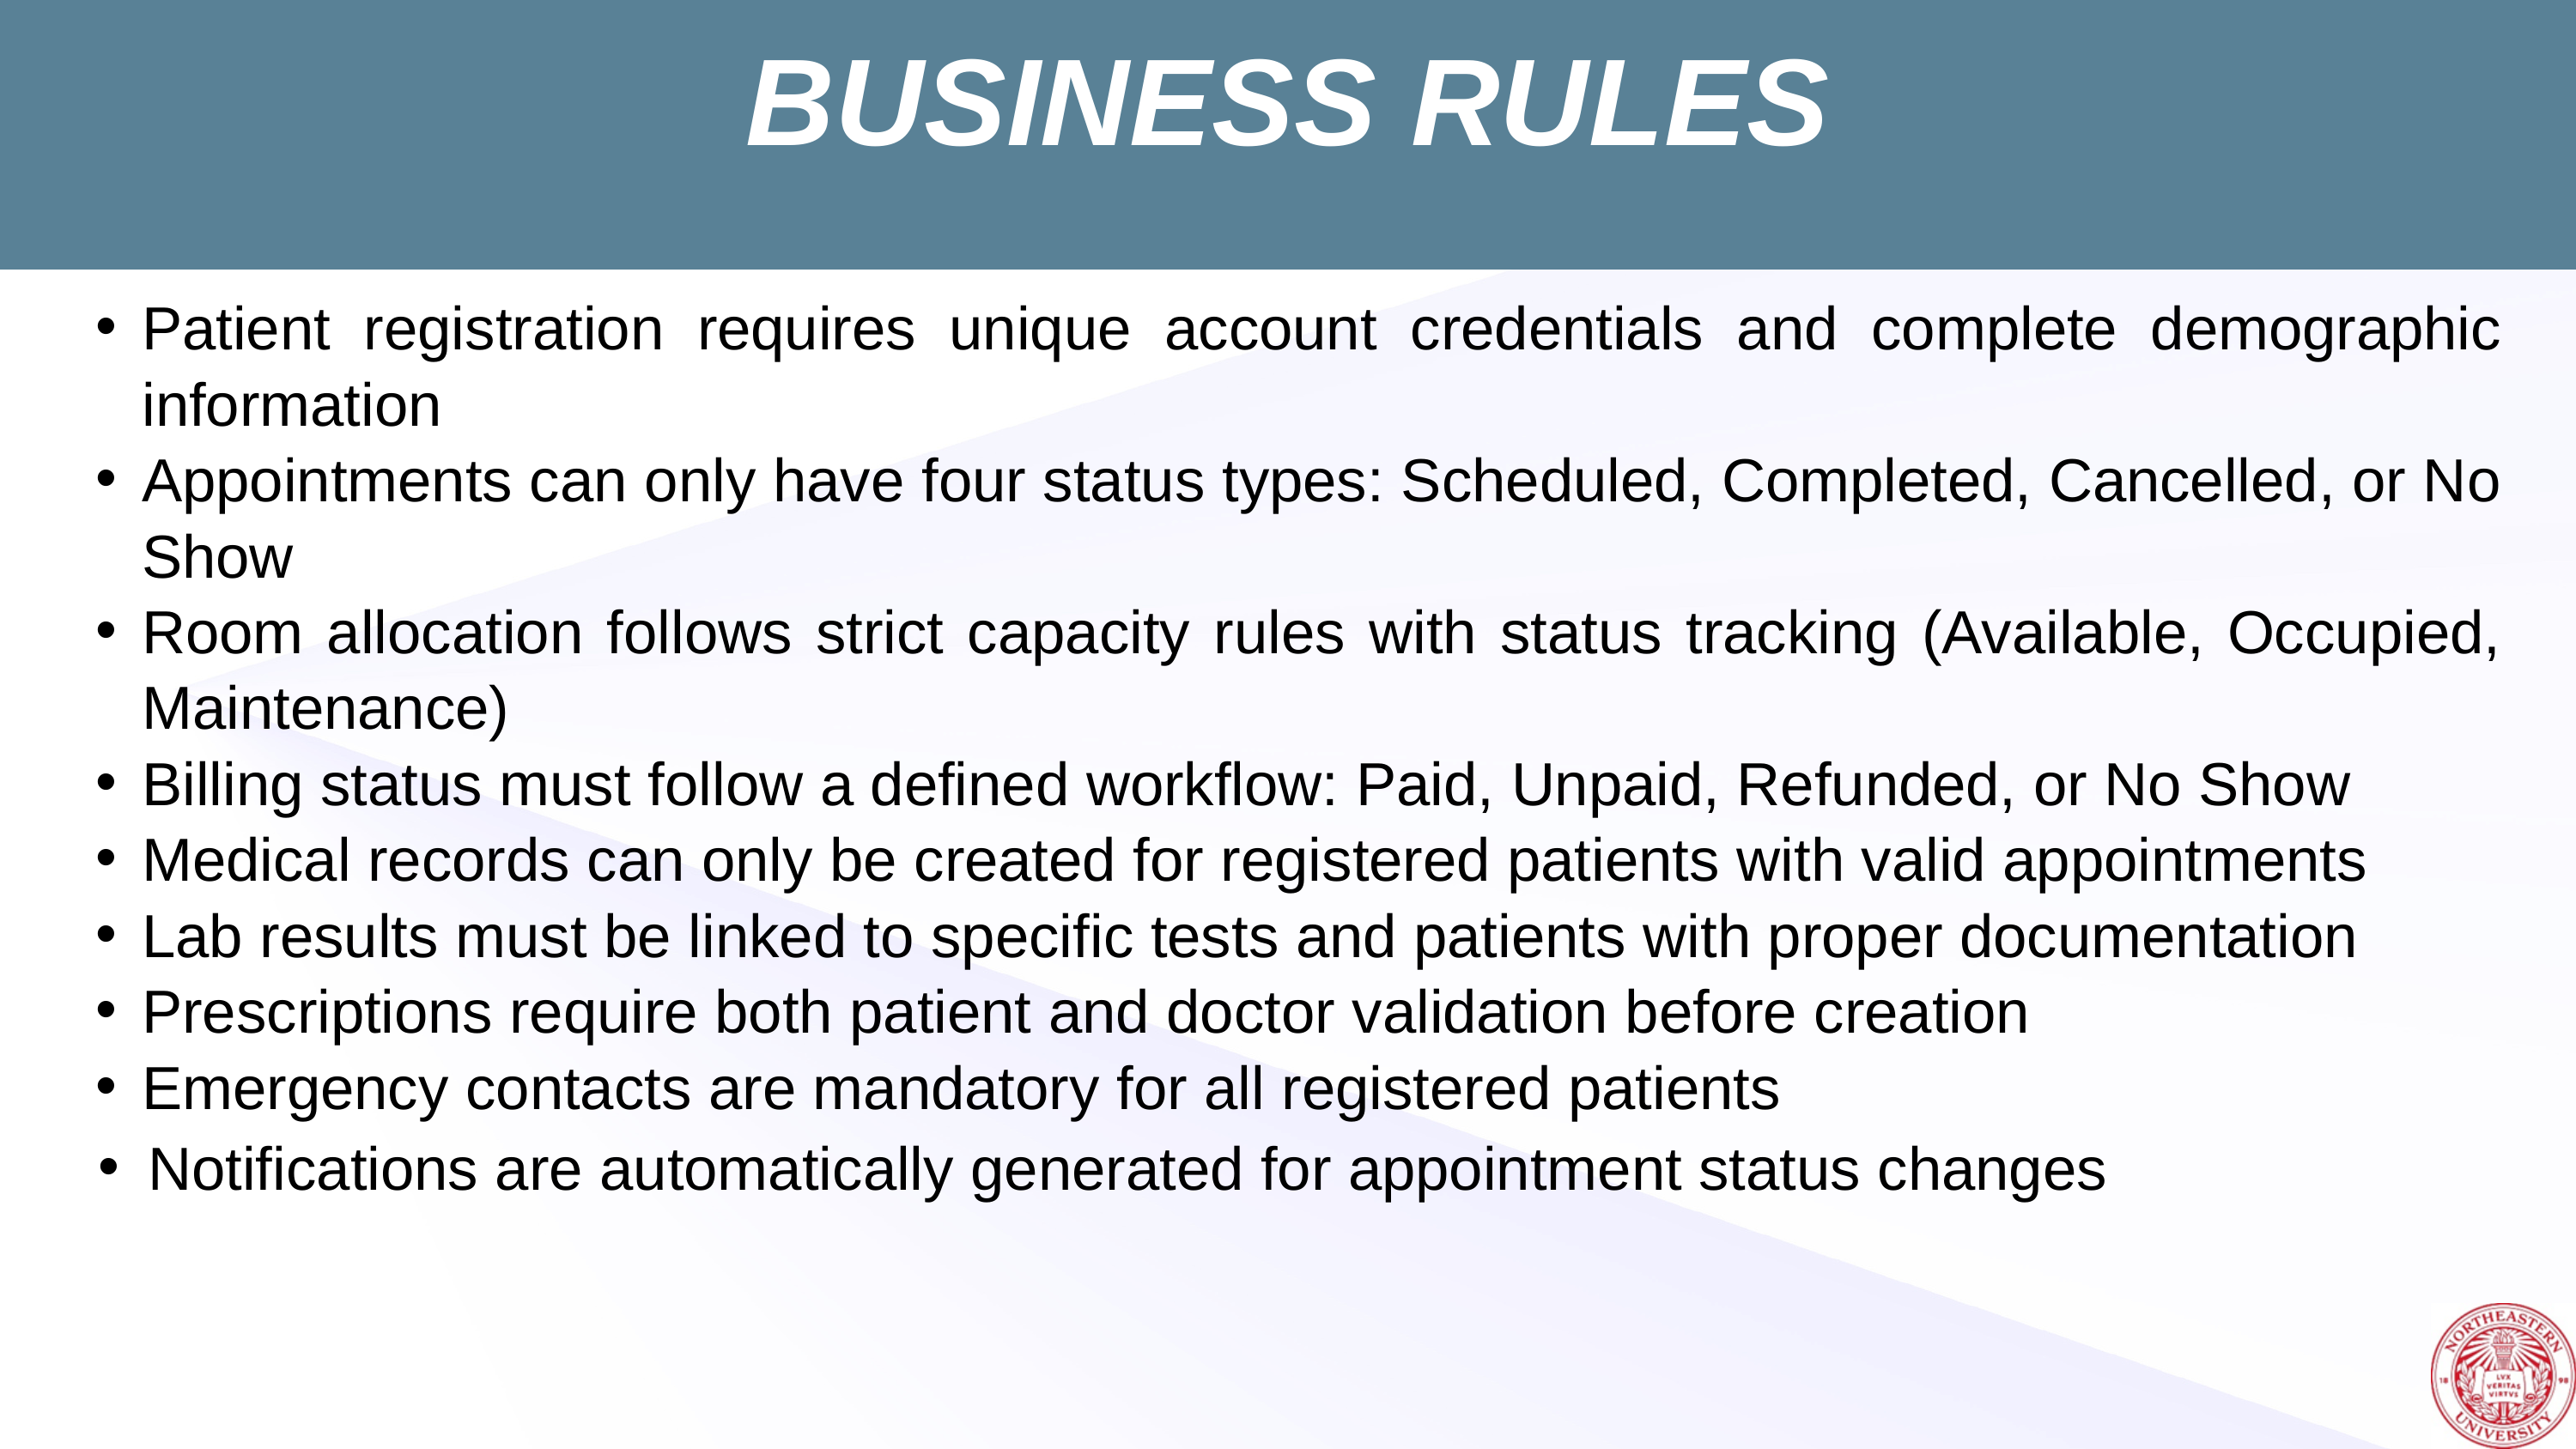

BUSINESS RULES
Patient registration requires unique account credentials and complete demographic information
Appointments can only have four status types: Scheduled, Completed, Cancelled, or No Show
Room allocation follows strict capacity rules with status tracking (Available, Occupied, Maintenance)
Billing status must follow a defined workflow: Paid, Unpaid, Refunded, or No Show
Medical records can only be created for registered patients with valid appointments
Lab results must be linked to specific tests and patients with proper documentation
Prescriptions require both patient and doctor validation before creation
Emergency contacts are mandatory for all registered patients
Notifications are automatically generated for appointment status changes